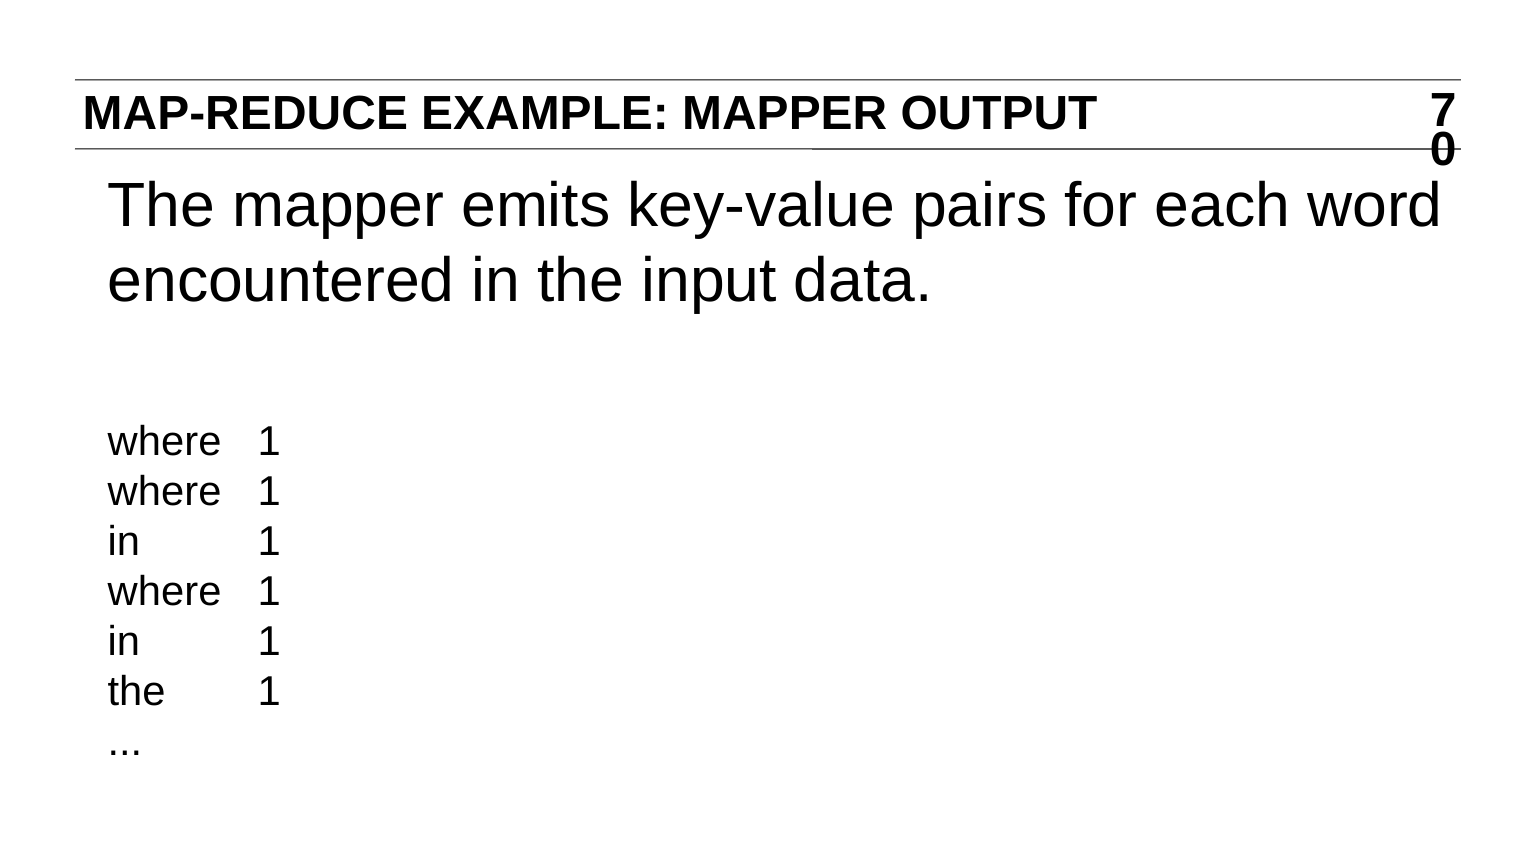

Map-reduce example: mapper output
70
The mapper emits key-value pairs for each word encountered in the input data.

where	1
where	1
in	1
where	1
in	1
the	1
...